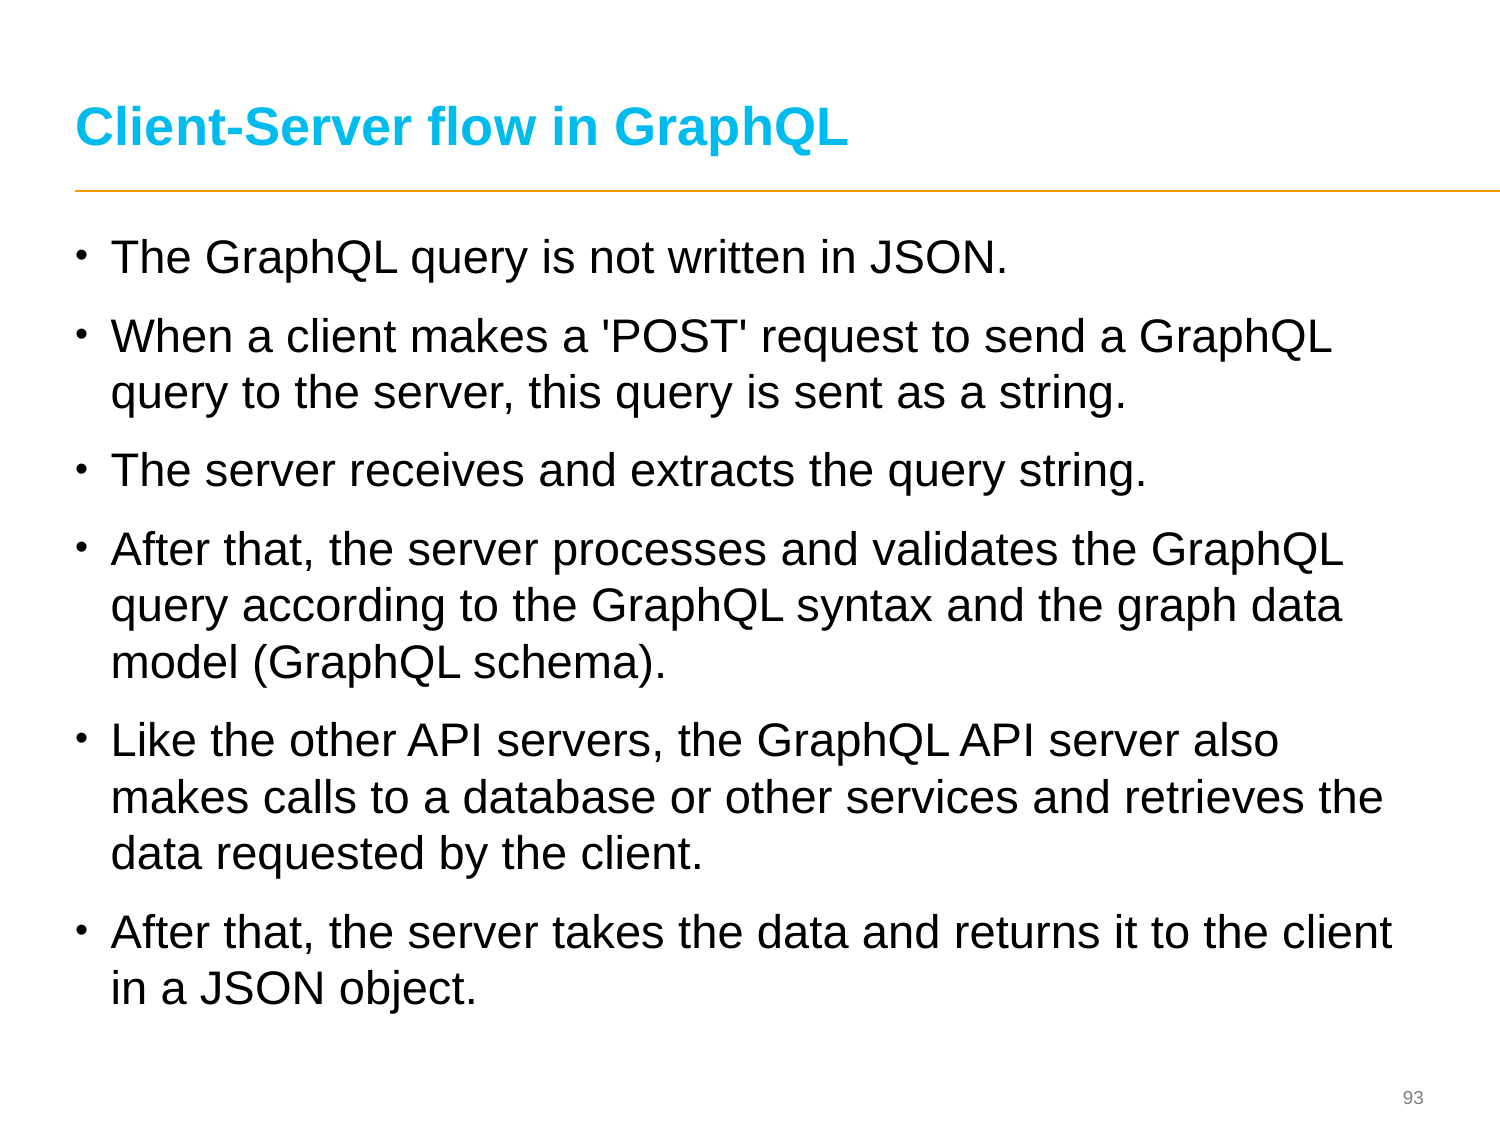

# Client-Server flow in GraphQL
The GraphQL query is not written in JSON.
When a client makes a 'POST' request to send a GraphQL query to the server, this query is sent as a string.
The server receives and extracts the query string.
After that, the server processes and validates the GraphQL query according to the GraphQL syntax and the graph data model (GraphQL schema).
Like the other API servers, the GraphQL API server also makes calls to a database or other services and retrieves the data requested by the client.
After that, the server takes the data and returns it to the client in a JSON object.